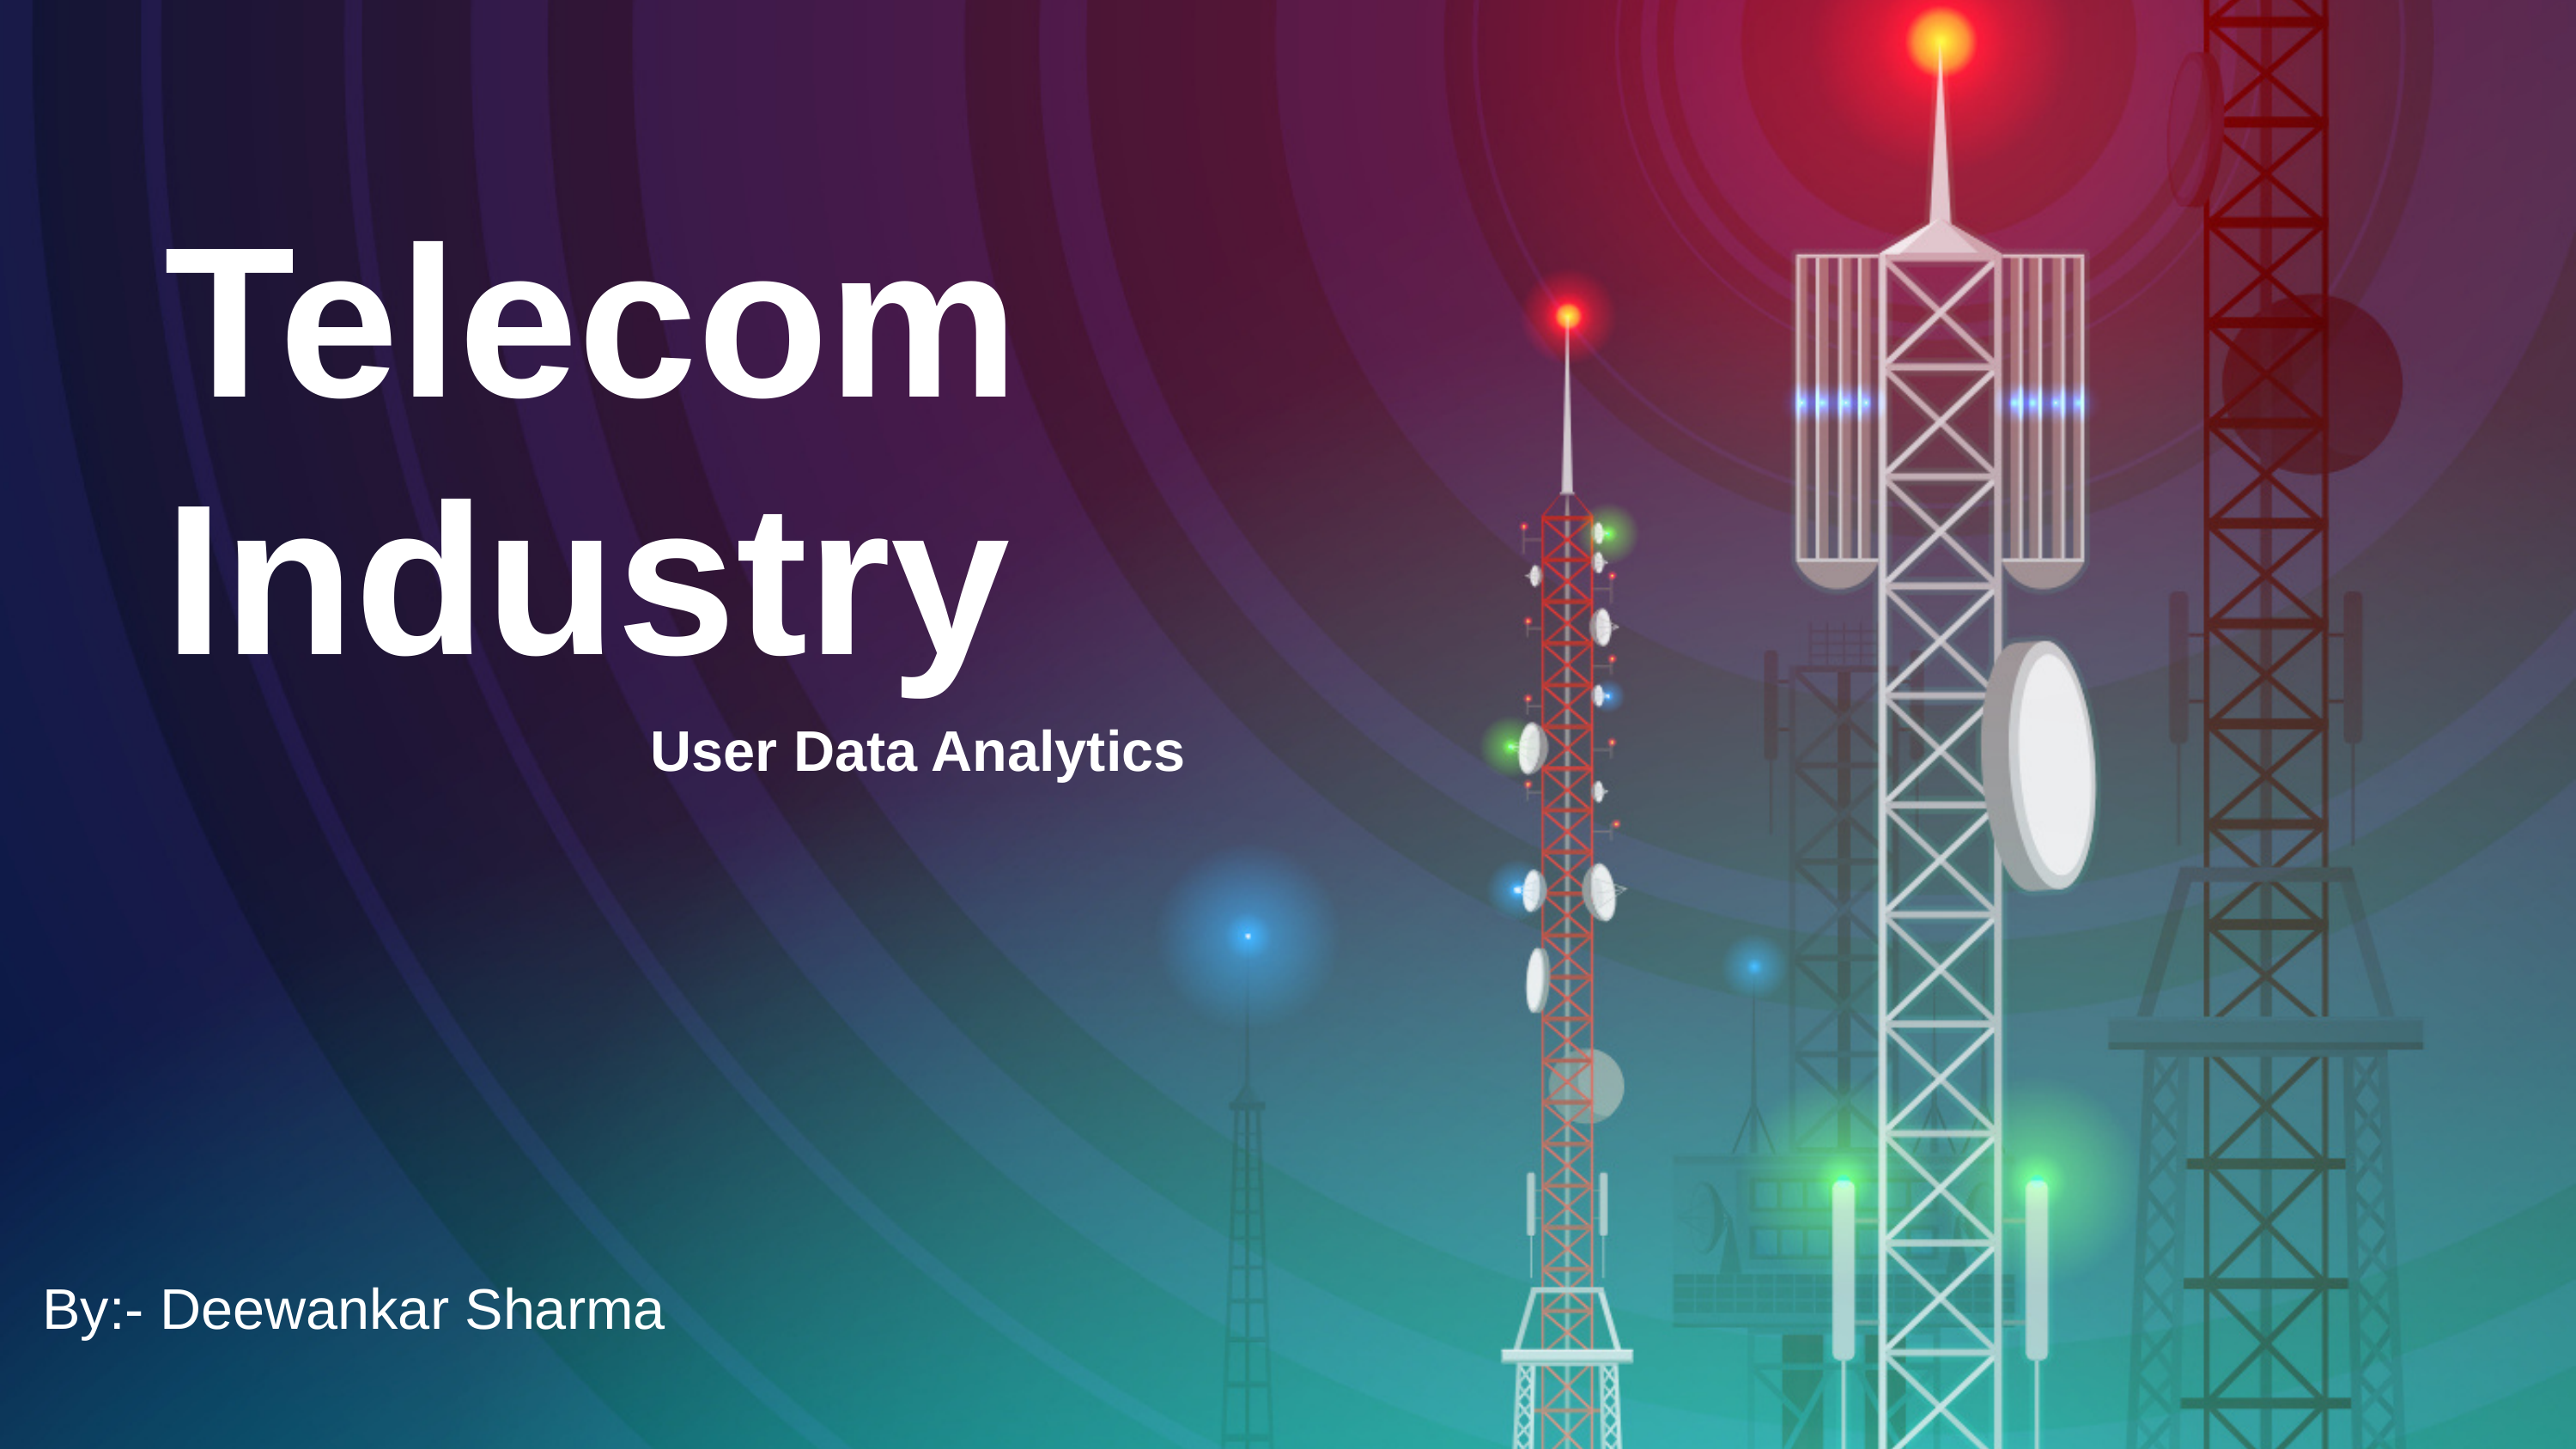

Telecom Industry
User Data Analytics
By:- Deewankar Sharma